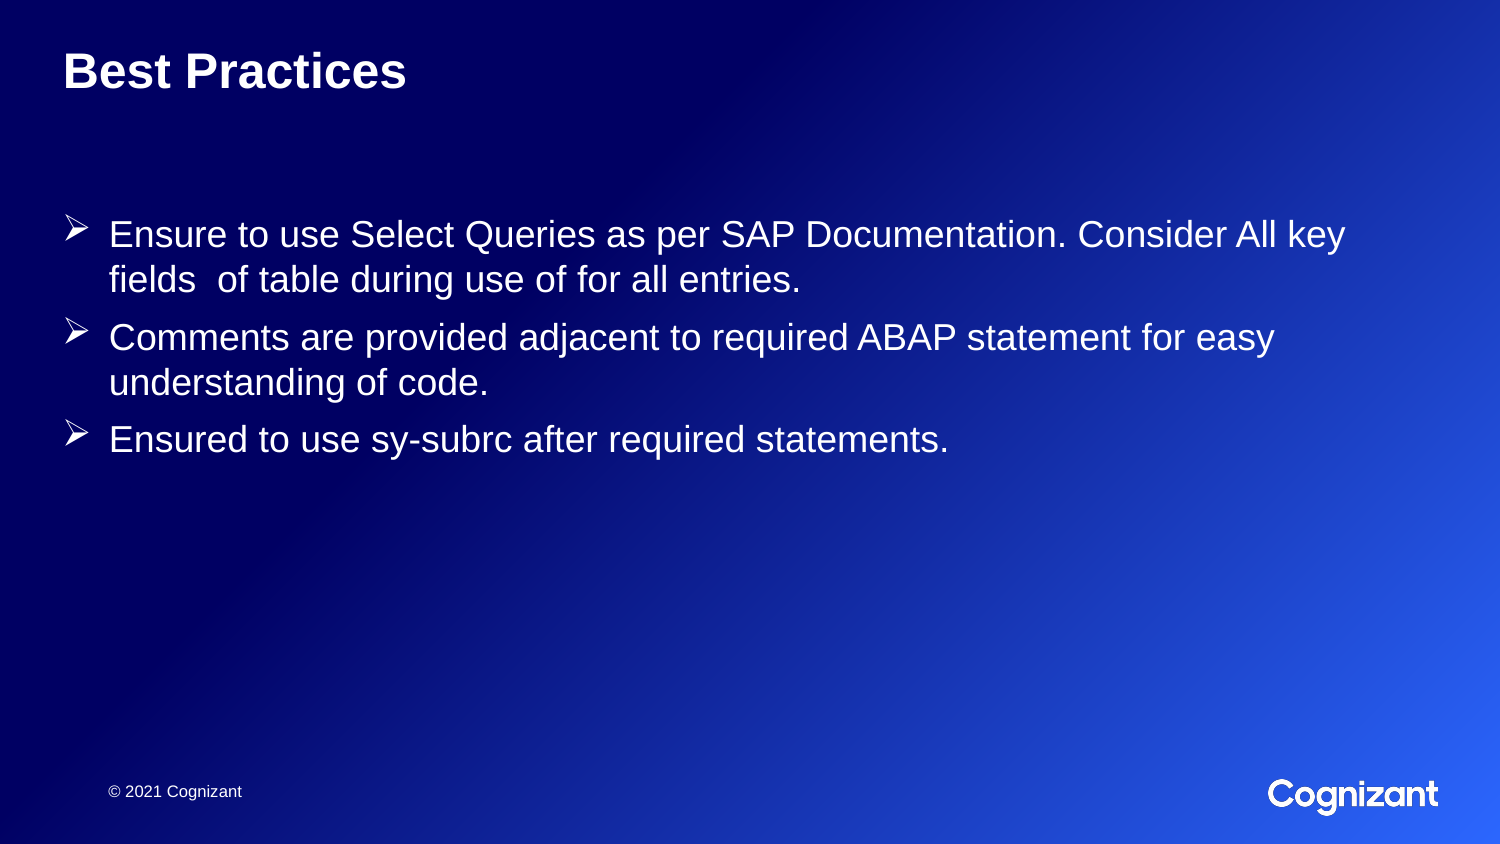

# Best Practices

Ensure to use Select Queries as per SAP Documentation. Consider All key fields  of table during use of for all entries.
Comments are provided adjacent to required ABAP statement for easy understanding of code.
Ensured to use sy-subrc after required statements.

© 2021 Cognizant